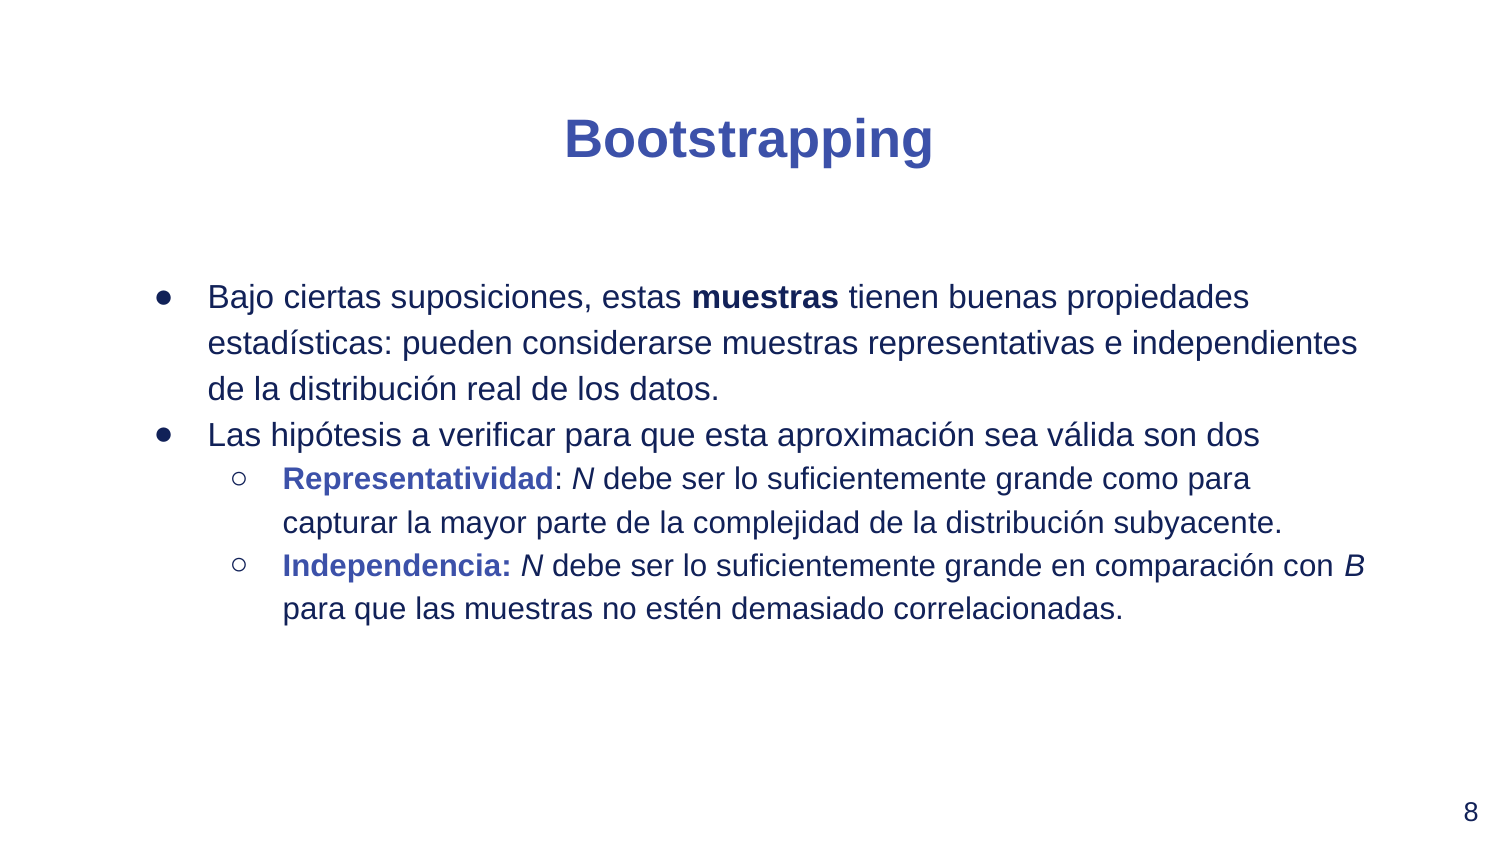

Bootstrapping
Bajo ciertas suposiciones, estas muestras tienen buenas propiedades estadísticas: pueden considerarse muestras representativas e independientes de la distribución real de los datos.
Las hipótesis a verificar para que esta aproximación sea válida son dos
Representatividad: N debe ser lo suficientemente grande como para capturar la mayor parte de la complejidad de la distribución subyacente.
Independencia: N debe ser lo suficientemente grande en comparación con B para que las muestras no estén demasiado correlacionadas.
8